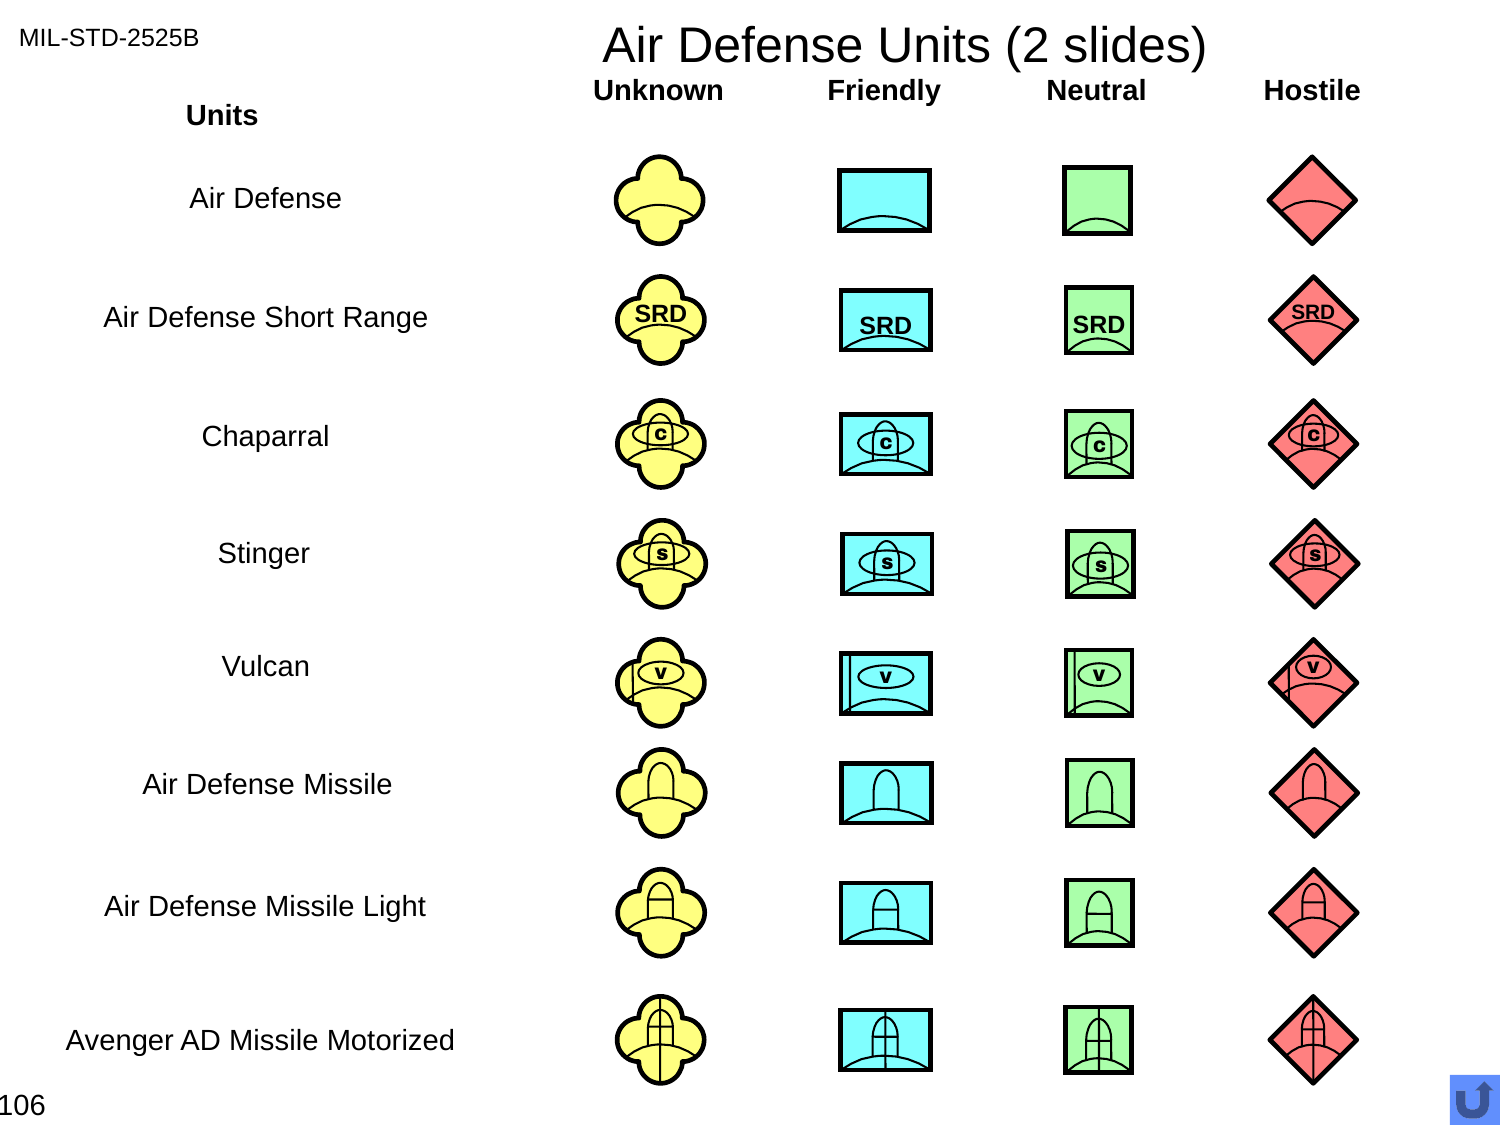

# Air Defense Units (2 slides)
MIL-STD-2525B
Unknown
Friendly
Neutral
Hostile
Units

Air Defense

SRD

SRD

SRD

SRD
Air Defense Short Range

C

C

C

C

Chaparral

S

S

S

Stinger

S

V

V

Vulcan

V

V

Air Defense Missile

Air Defense Missile Light

Avenger AD Missile Motorized
106